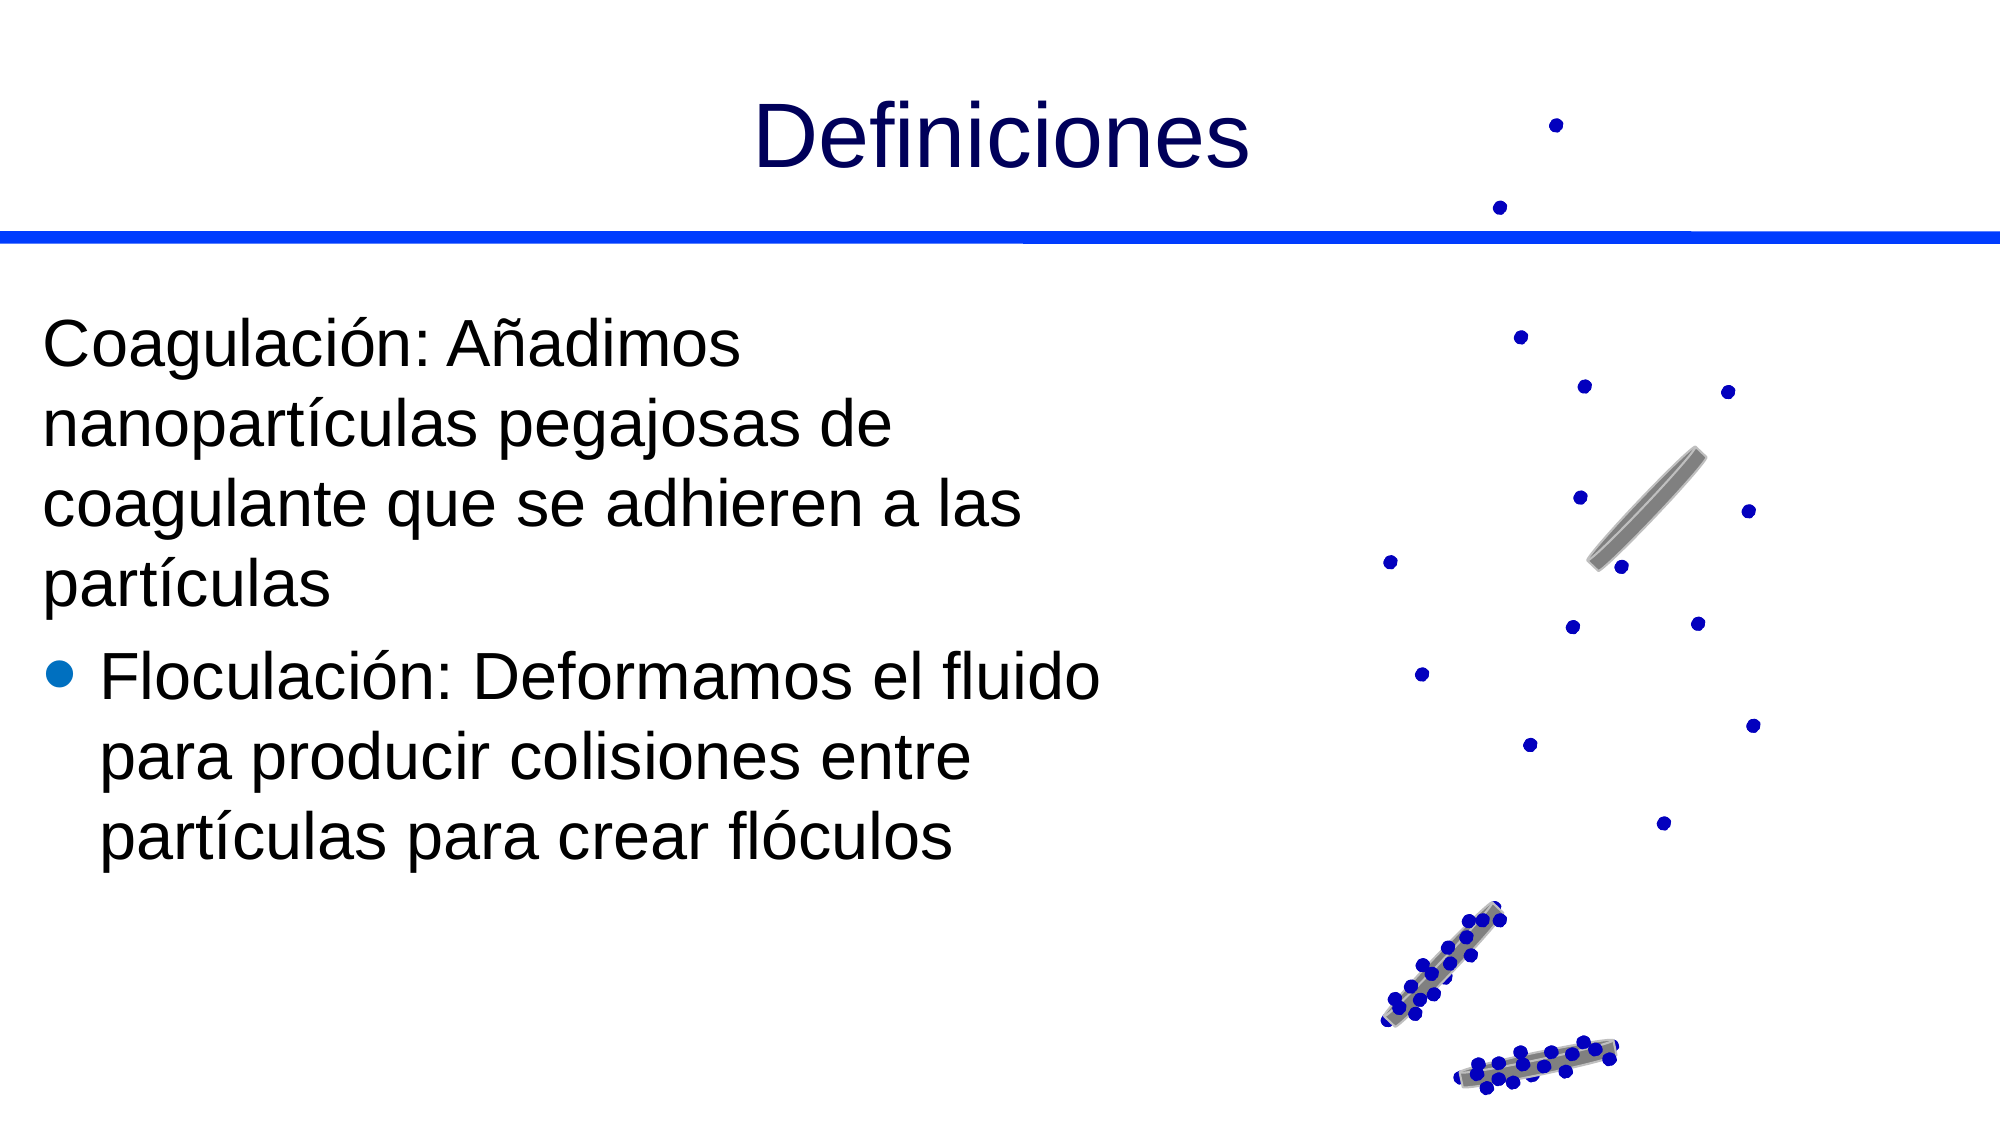

# Definiciones

Coagulación: Añadimos nanopartículas pegajosas de coagulante que se adhieren a las partículas
Floculación: Deformamos el fluido para producir colisiones entre partículas para crear flóculos